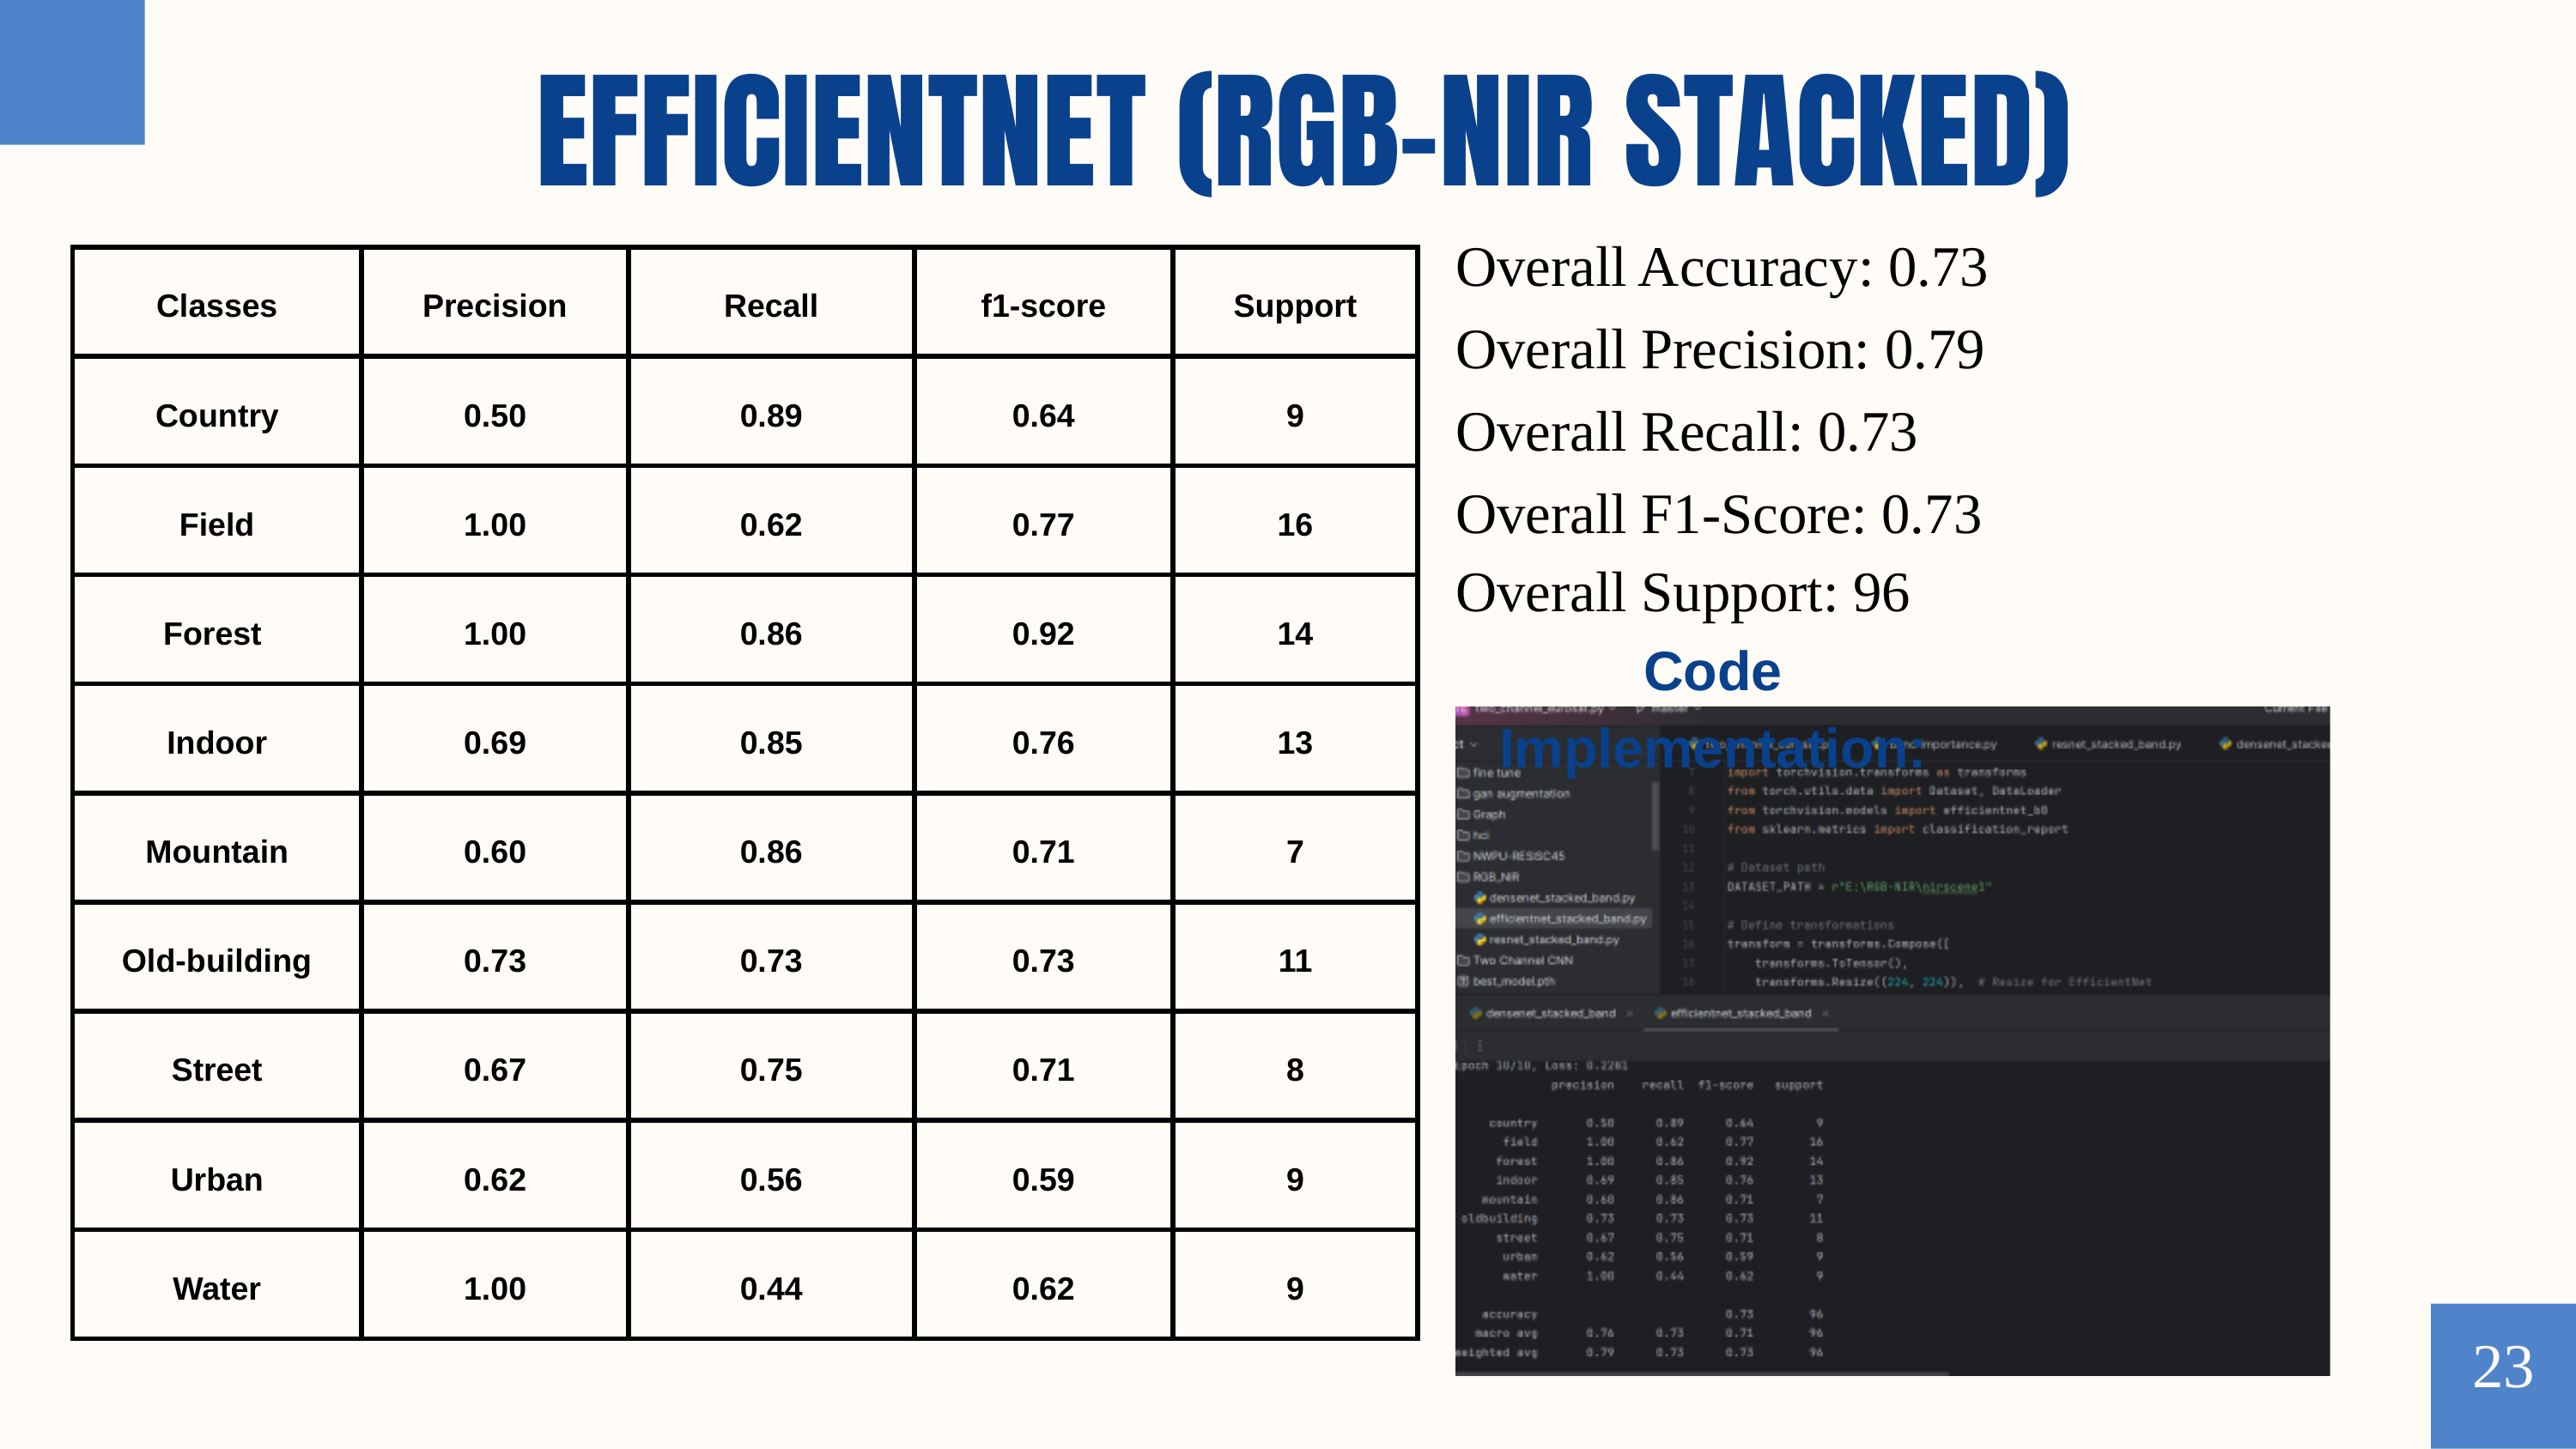

EFFICIENTNET (RGB-NIR STACKED)
Overall Accuracy: 0.73
| Classes | Precision | Recall | f1-score | Support |
| --- | --- | --- | --- | --- |
| Country | 0.50 | 0.89 | 0.64 | 9 |
| Field | 1.00 | 0.62 | 0.77 | 16 |
| Forest | 1.00 | 0.86 | 0.92 | 14 |
| Indoor | 0.69 | 0.85 | 0.76 | 13 |
| Mountain | 0.60 | 0.86 | 0.71 | 7 |
| Old-building | 0.73 | 0.73 | 0.73 | 11 |
| Street | 0.67 | 0.75 | 0.71 | 8 |
| Urban | 0.62 | 0.56 | 0.59 | 9 |
| Water | 1.00 | 0.44 | 0.62 | 9 |
Overall Precision: 0.79
Overall Recall: 0.73
Overall F1-Score: 0.73
Overall Support: 96
Code Implementation:

23